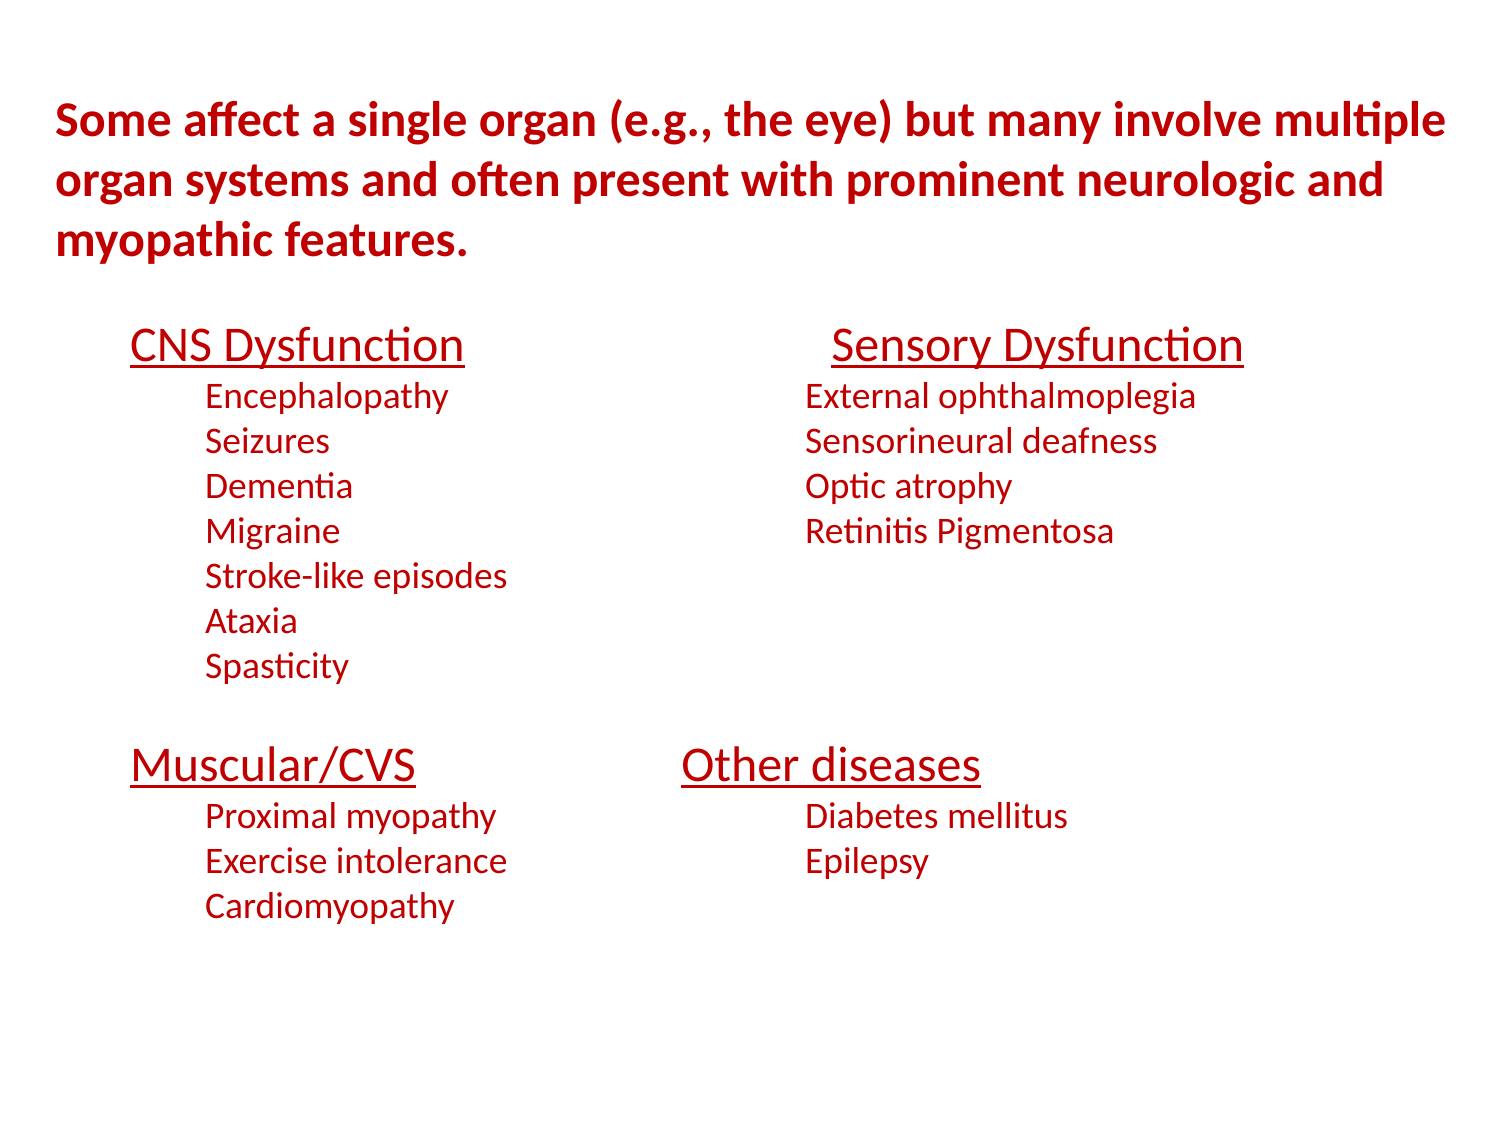

Some affect a single organ (e.g., the eye) but many involve multiple organ systems and often present with prominent neurologic and myopathic features.

CNS Dysfunction		         Sensory Dysfunction
	Encephalopathy			External ophthalmoplegia
	Seizures				Sensorineural deafness
	Dementia				Optic atrophy
	Migraine				Retinitis Pigmentosa
	Stroke-like episodes
	Ataxia
	Spasticity

Muscular/CVS		         Other diseases
	Proximal myopathy			Diabetes mellitus
	Exercise intolerance		Epilepsy
	Cardiomyopathy